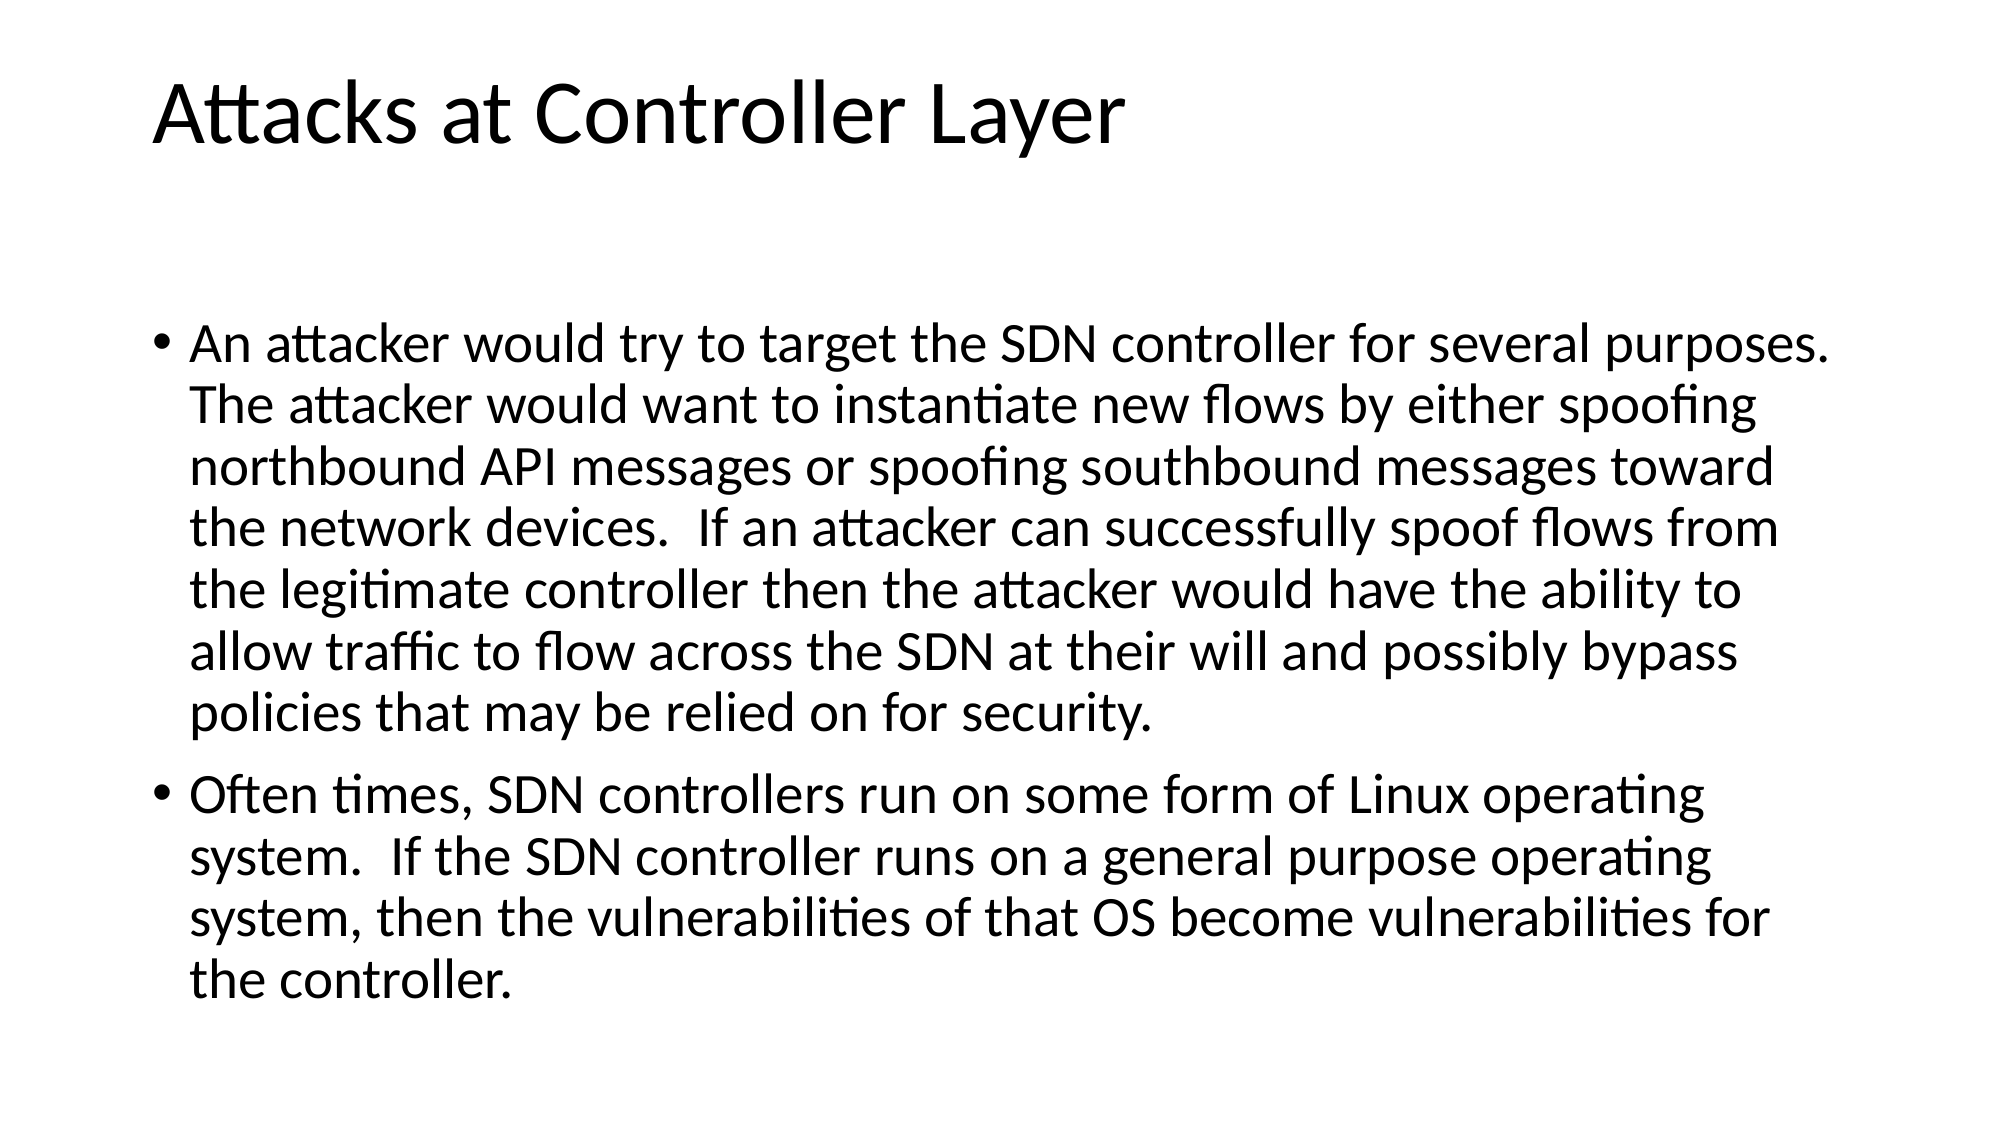

# Attacks at Controller Layer
An attacker would try to target the SDN controller for several purposes.  The attacker would want to instantiate new flows by either spoofing northbound API messages or spoofing southbound messages toward the network devices.  If an attacker can successfully spoof flows from the legitimate controller then the attacker would have the ability to allow traffic to flow across the SDN at their will and possibly bypass policies that may be relied on for security.
Often times, SDN controllers run on some form of Linux operating system.  If the SDN controller runs on a general purpose operating system, then the vulnerabilities of that OS become vulnerabilities for the controller.